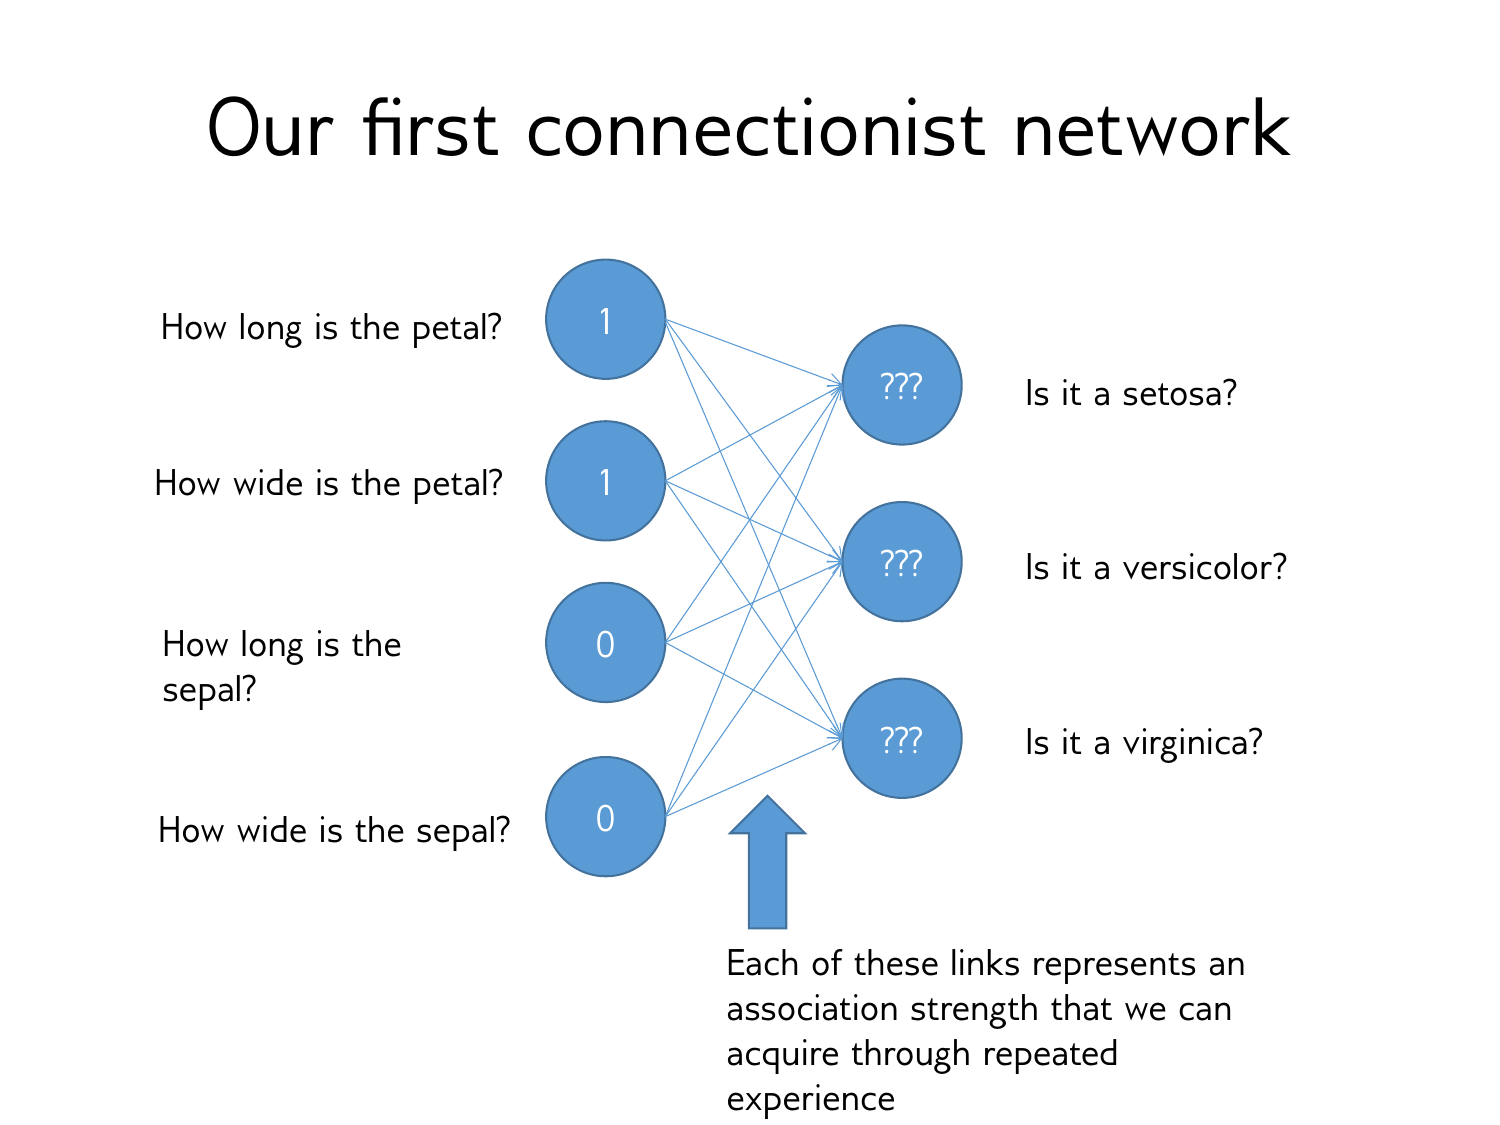

# Our first connectionist network
1
How long is the petal?
???
Is it a setosa?
1
How wide is the petal?
???
Is it a versicolor?
0
How long is the sepal?
???
Is it a virginica?
0

How wide is the sepal?
Each of these links represents an association strength that we can acquire through repeated experience